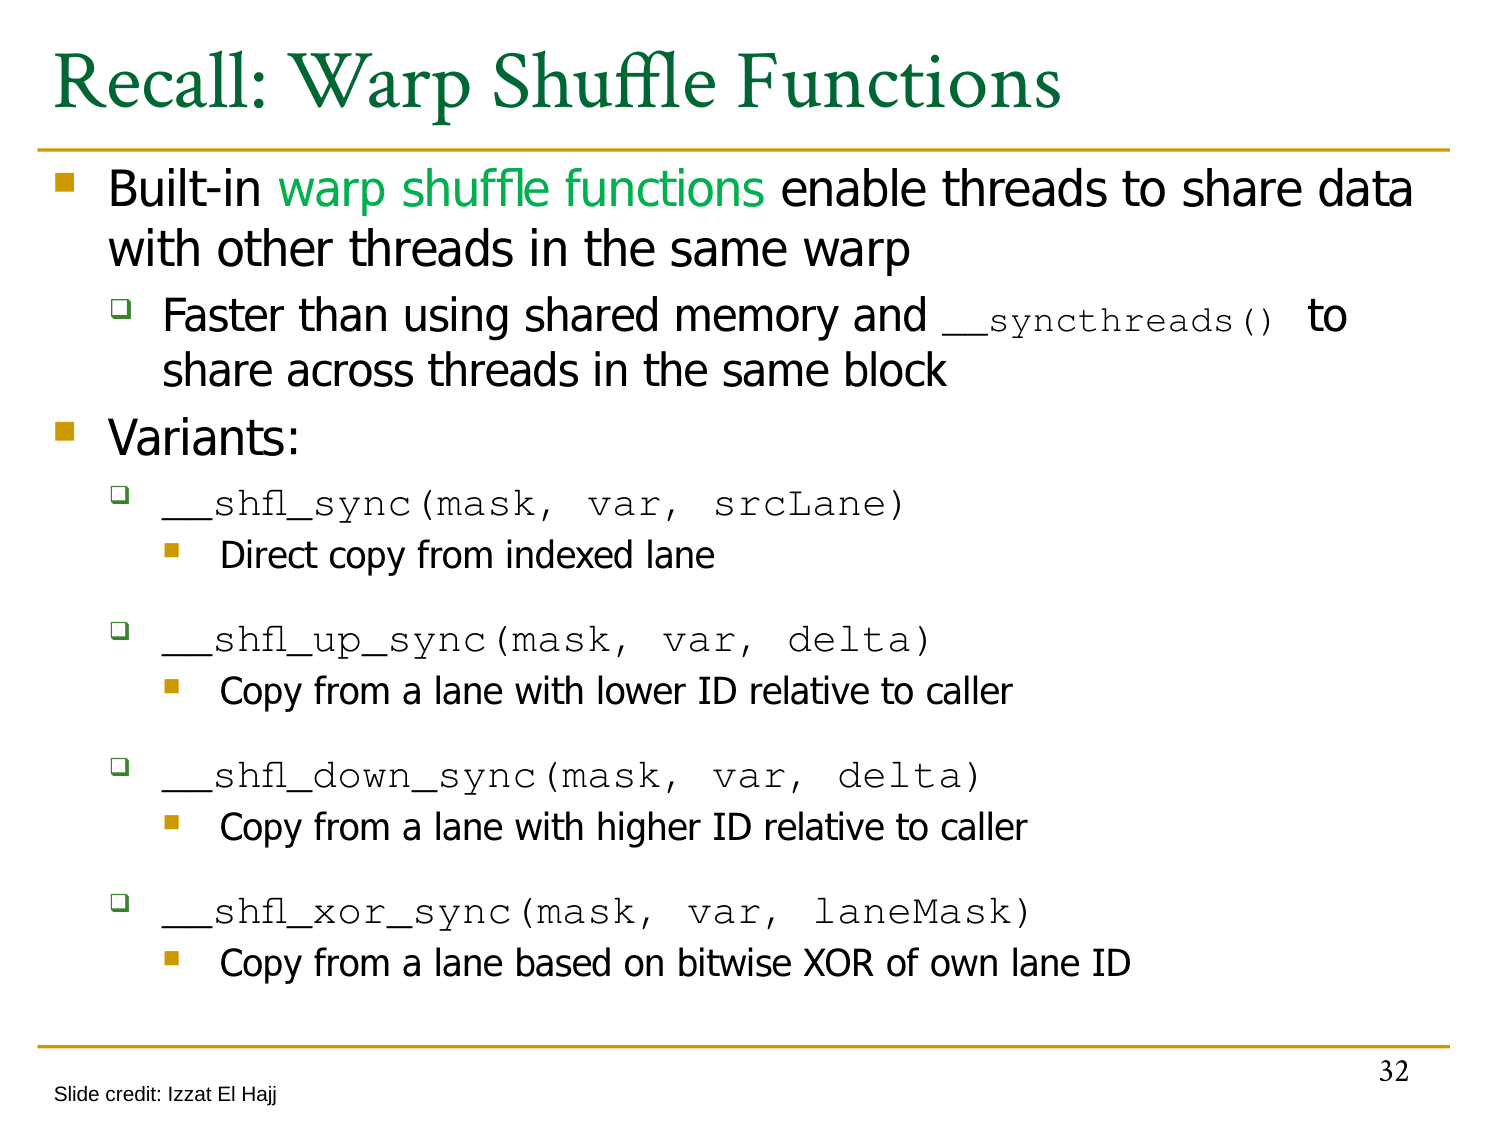

# Recall: Warp Shuffle Functions
Built-in warp shuffle functions enable threads to share data with other threads in the same warp
Faster than using shared memory and __syncthreads() to share across threads in the same block
Variants:
__shfl_sync(mask, var, srcLane)
Direct copy from indexed lane
__shfl_up_sync(mask, var, delta)
Copy from a lane with lower ID relative to caller
__shfl_down_sync(mask, var, delta)
Copy from a lane with higher ID relative to caller
__shfl_xor_sync(mask, var, laneMask)
Copy from a lane based on bitwise XOR of own lane ID
32
Slide credit: Izzat El Hajj